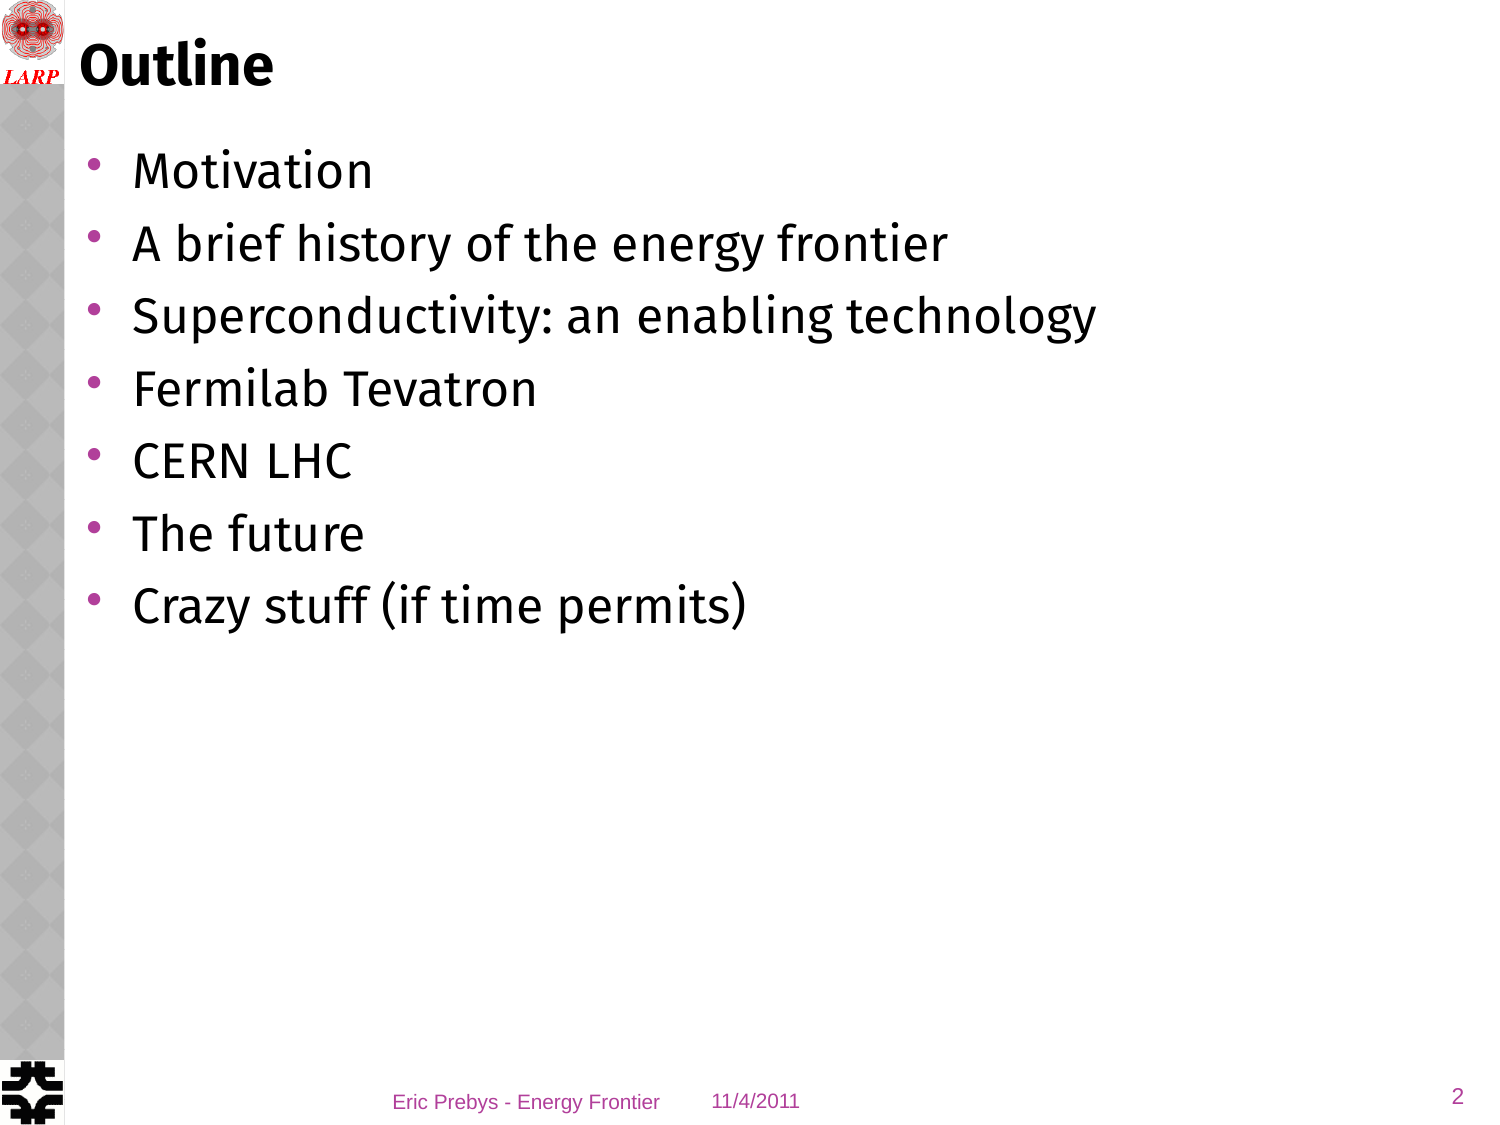

# Outline
Motivation
A brief history of the energy frontier
Superconductivity: an enabling technology
Fermilab Tevatron
CERN LHC
The future
Crazy stuff (if time permits)
2
Eric Prebys - Energy Frontier
11/4/2011